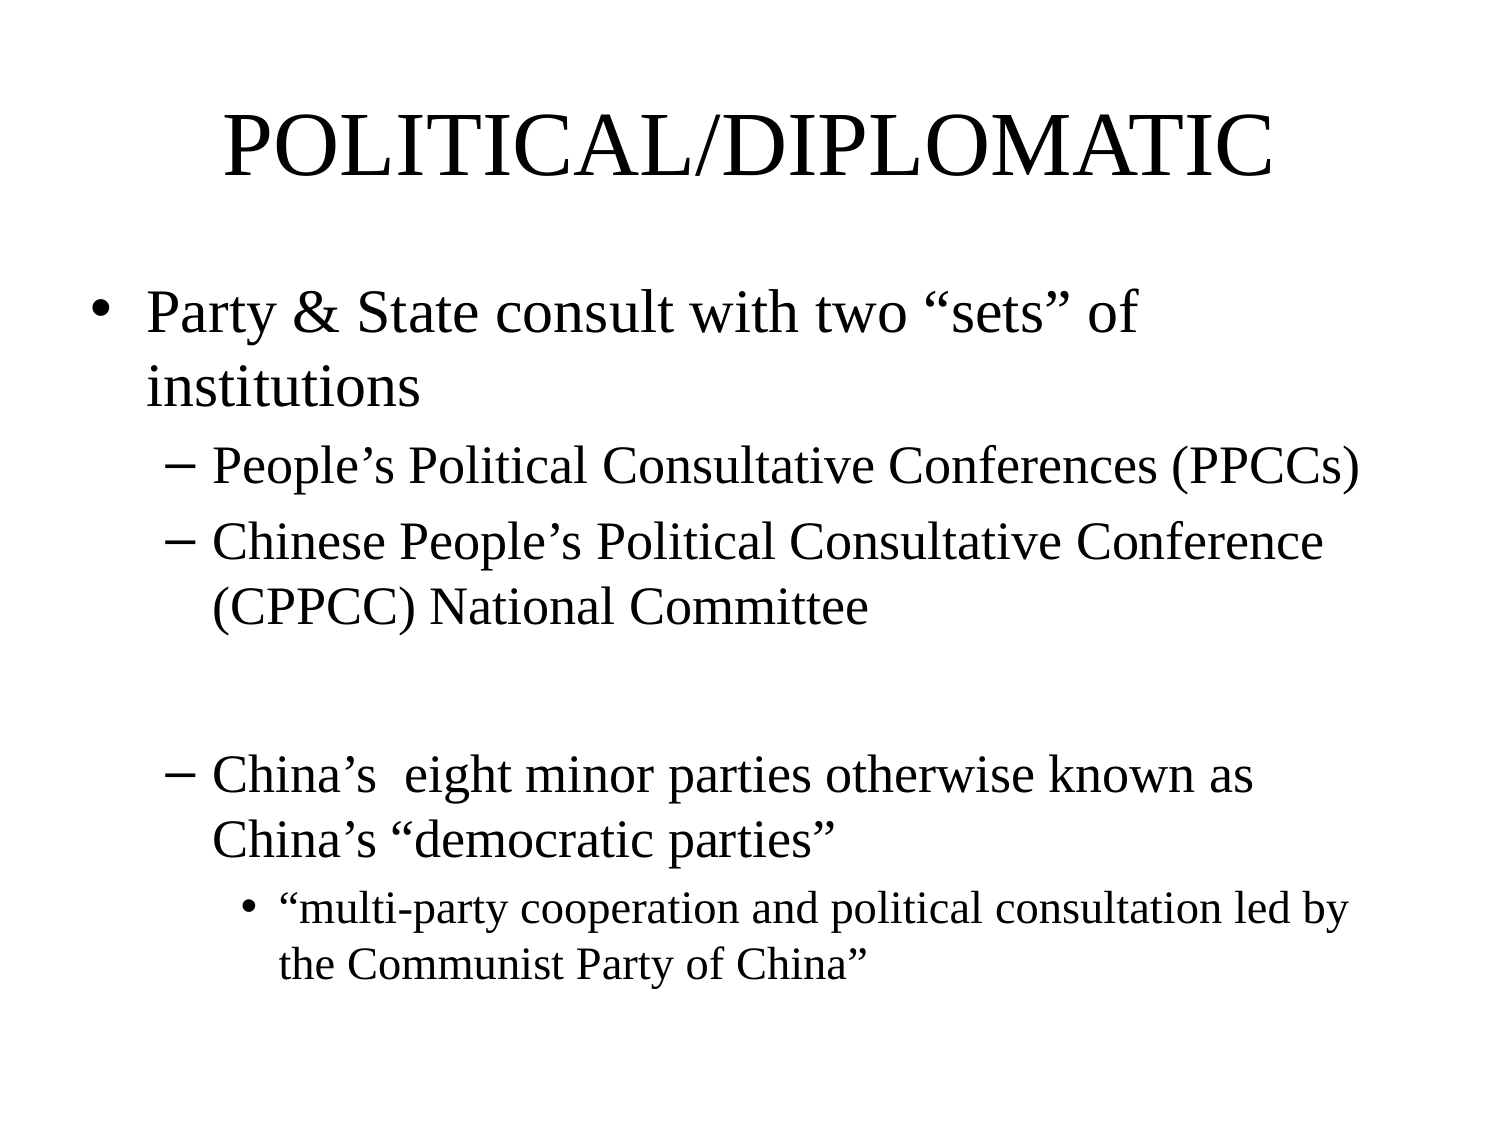

# POLITICAL/DIPLOMATIC
Party & State consult with two “sets” of institutions
People’s Political Consultative Conferences (PPCCs)
Chinese People’s Political Consultative Conference (CPPCC) National Committee

China’s  eight minor parties otherwise known as China’s “democratic parties”
“multi-party cooperation and political consultation led by the Communist Party of China”